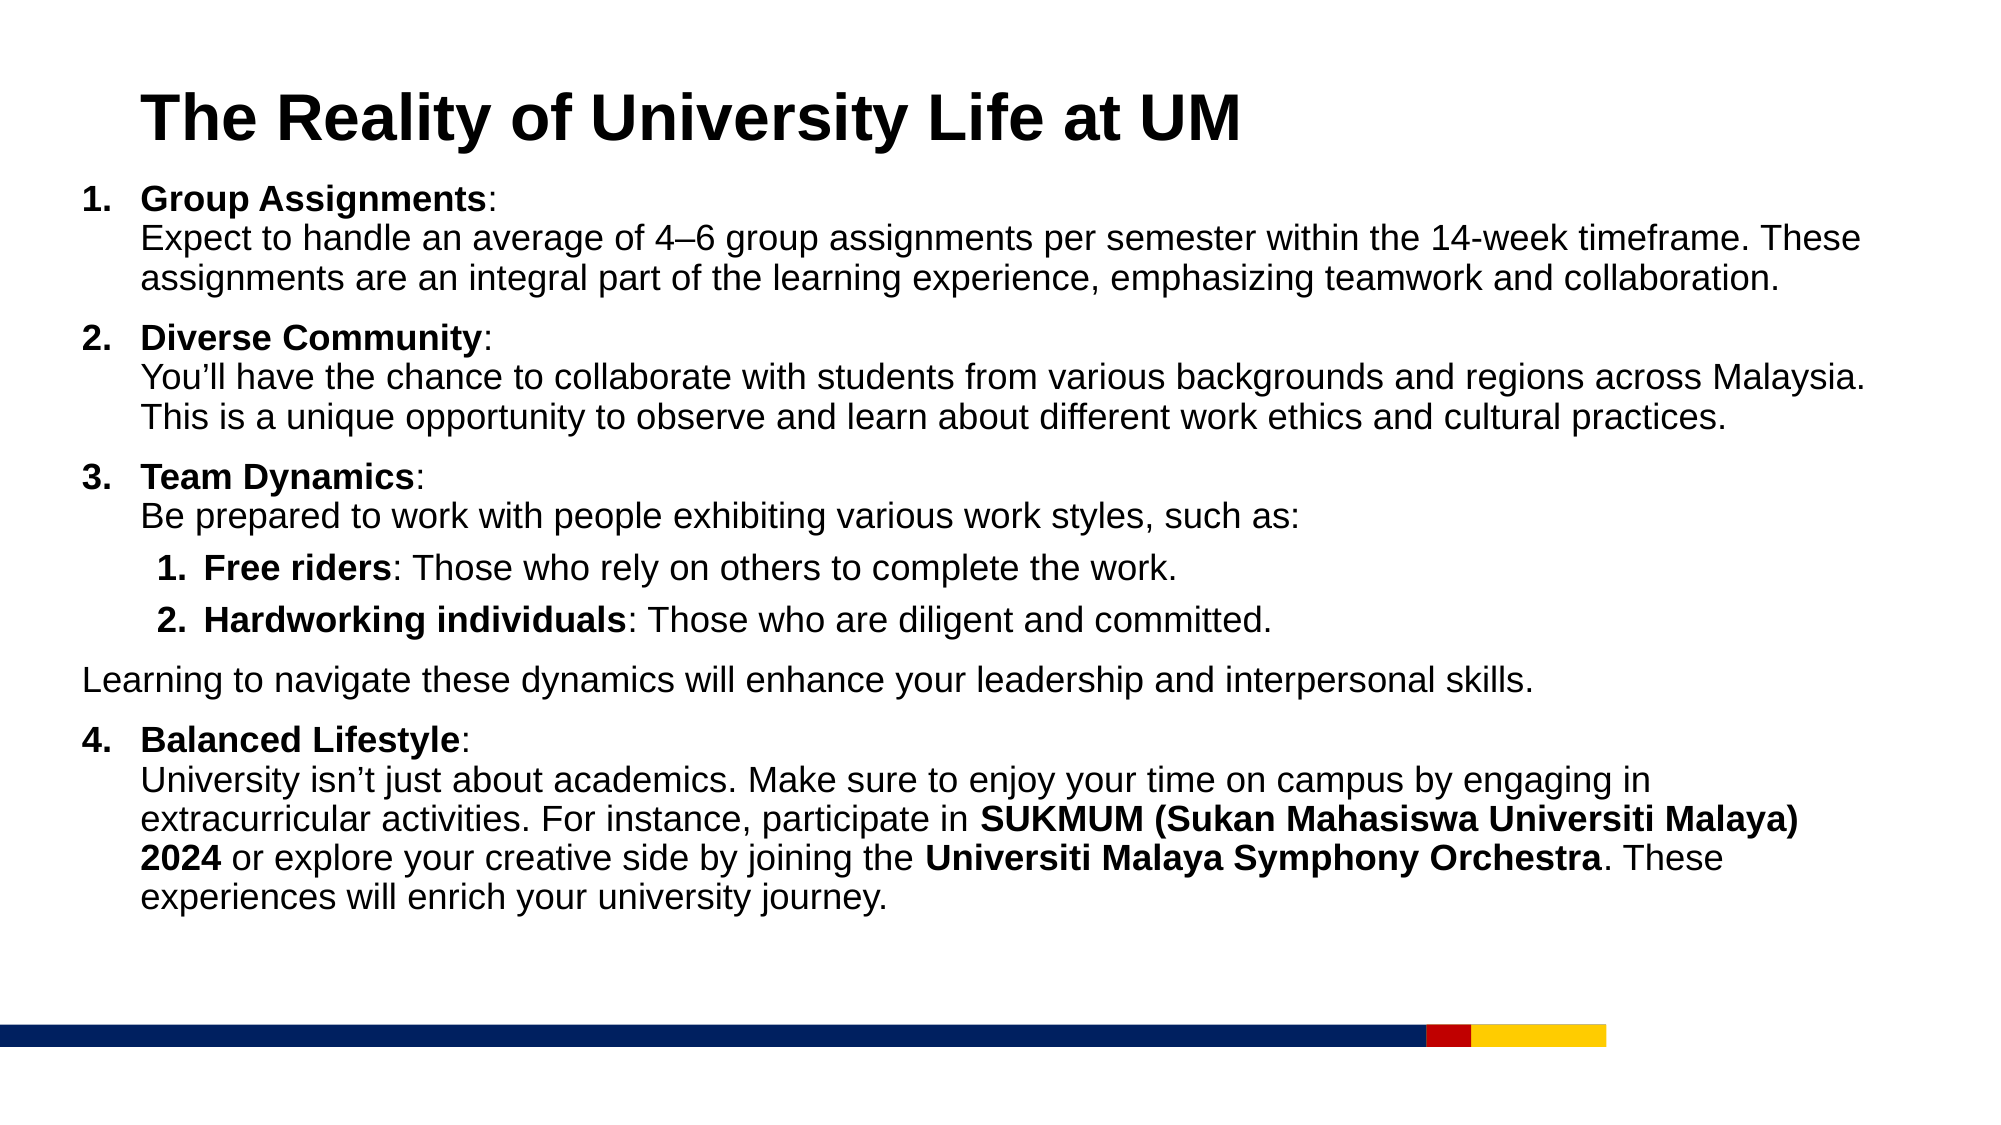

# The Reality of University Life at UM
Group Assignments:
Expect to handle an average of 4–6 group assignments per semester within the 14-week timeframe. These assignments are an integral part of the learning experience, emphasizing teamwork and collaboration.
Diverse Community:
You’ll have the chance to collaborate with students from various backgrounds and regions across Malaysia. This is a unique opportunity to observe and learn about different work ethics and cultural practices.
Team Dynamics:
Be prepared to work with people exhibiting various work styles, such as:
Free riders: Those who rely on others to complete the work.
Hardworking individuals: Those who are diligent and committed.
Learning to navigate these dynamics will enhance your leadership and interpersonal skills.
Balanced Lifestyle:
University isn’t just about academics. Make sure to enjoy your time on campus by engaging in extracurricular activities. For instance, participate in SUKMUM (Sukan Mahasiswa Universiti Malaya) 2024 or explore your creative side by joining the Universiti Malaya Symphony Orchestra. These experiences will enrich your university journey.